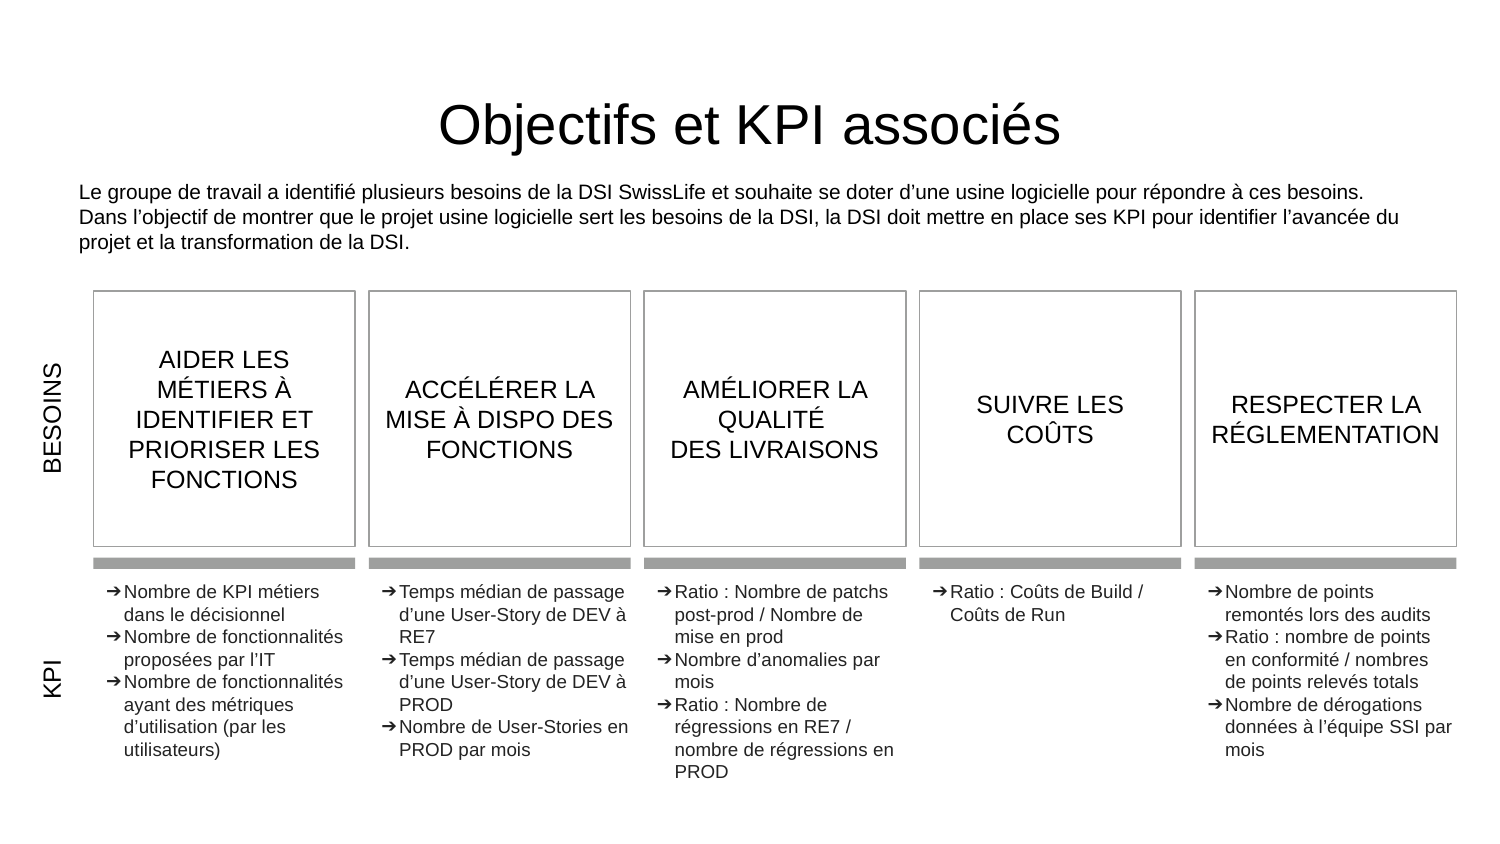

# Objectifs et KPI associés
Le groupe de travail a identifié plusieurs besoins de la DSI SwissLife et souhaite se doter d’une usine logicielle pour répondre à ces besoins. Dans l’objectif de montrer que le projet usine logicielle sert les besoins de la DSI, la DSI doit mettre en place ses KPI pour identifier l’avancée du projet et la transformation de la DSI.
AIDER LES MÉTIERS À IDENTIFIER ET PRIORISER LES FONCTIONS
ACCÉLÉRER LA MISE À DISPO DES FONCTIONS
AMÉLIORER LA QUALITÉ
DES LIVRAISONS
SUIVRE LES COÛTS
RESPECTER LA RÉGLEMENTATION
BESOINS

Nombre de KPI métiers dans le décisionnel
Nombre de fonctionnalités proposées par l’IT
Nombre de fonctionnalités ayant des métriques d’utilisation (par les utilisateurs)
Temps médian de passage d’une User-Story de DEV à RE7
Temps médian de passage d’une User-Story de DEV à PROD
Nombre de User-Stories en PROD par mois
Ratio : Nombre de patchs post-prod / Nombre de mise en prod
Nombre d’anomalies par mois
Ratio : Nombre de régressions en RE7 / nombre de régressions en PROD
Ratio : Coûts de Build / Coûts de Run
Nombre de points remontés lors des audits
Ratio : nombre de points en conformité / nombres de points relevés totals
Nombre de dérogations données à l’équipe SSI par mois
KPI